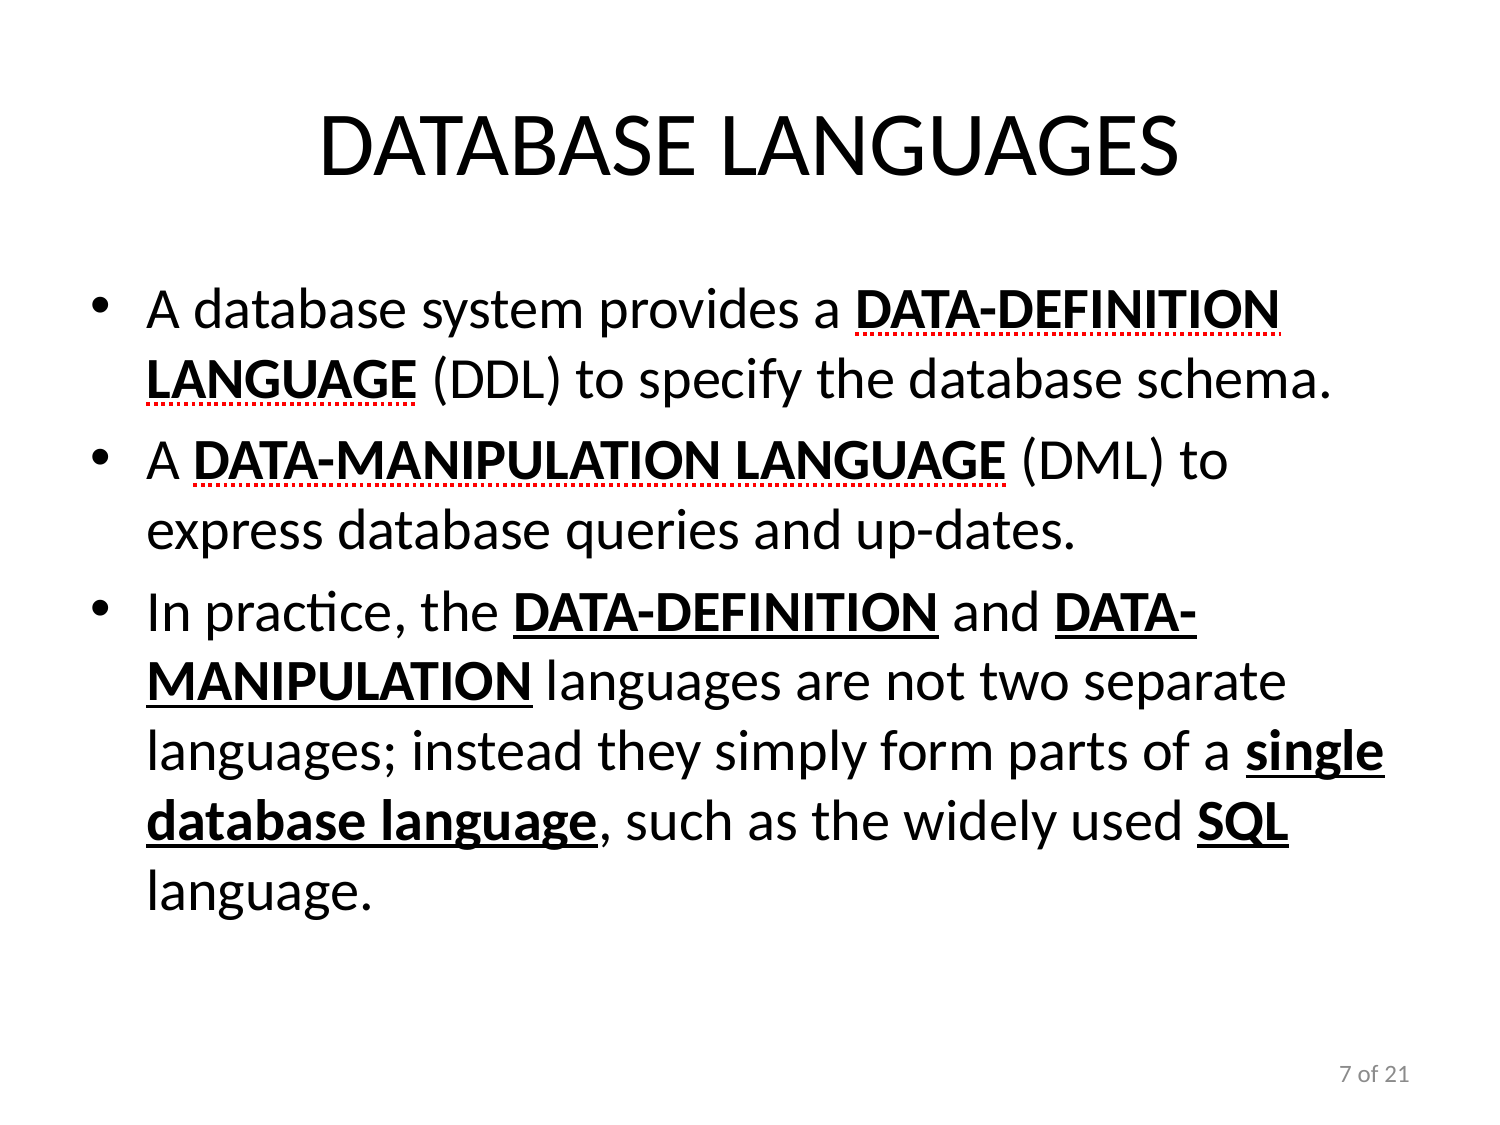

# Database Languages
A database system provides a data-definition language (DDL) to specify the database schema.
A data-manipulation language (DML) to express database queries and up-dates.
In practice, the data-definition and data-manipulation languages are not two separate languages; instead they simply form parts of a single database language, such as the widely used SQL language.

7 of 21